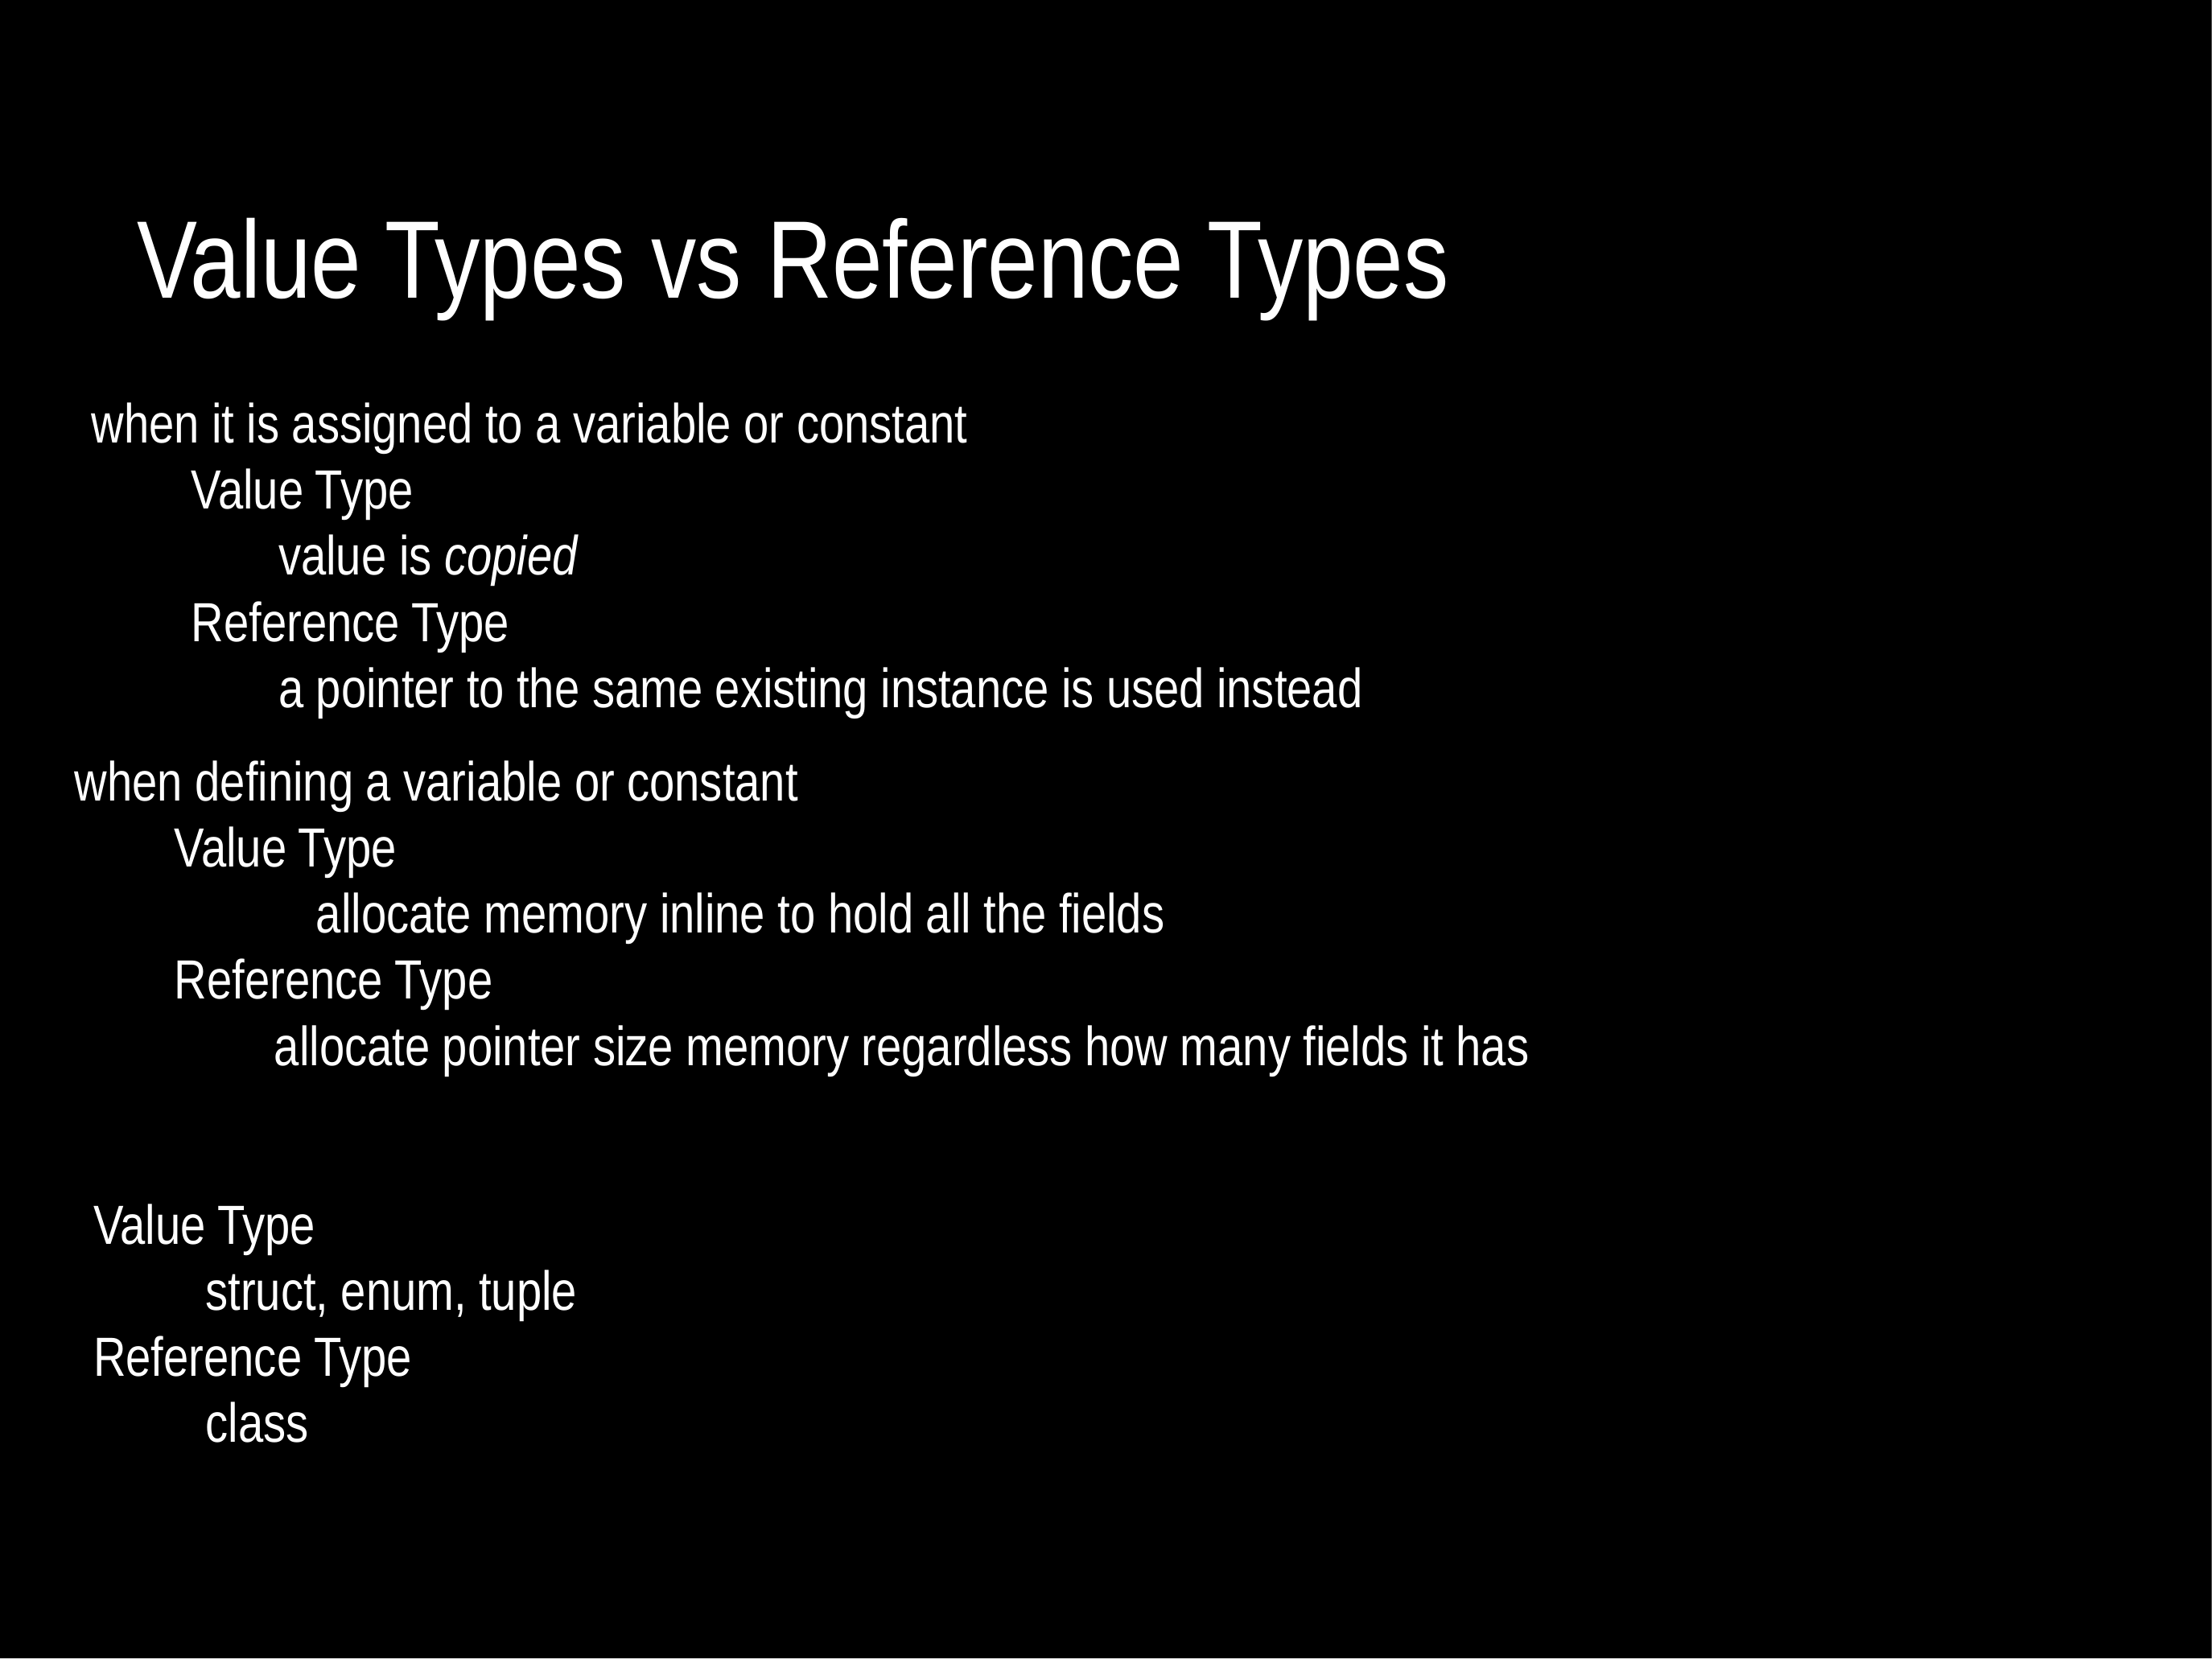

# Value Types vs Reference Types
when it is assigned to a variable or constant
        Value Type
               value is copied
        Reference Type
               a pointer to the same existing instance is used instead
when defining a variable or constant
        Value Type
		allocate memory inline to hold all the fields
        Reference Type
                allocate pointer size memory regardless how many fields it has
Value Type
         struct, enum, tuple
Reference Type
         class